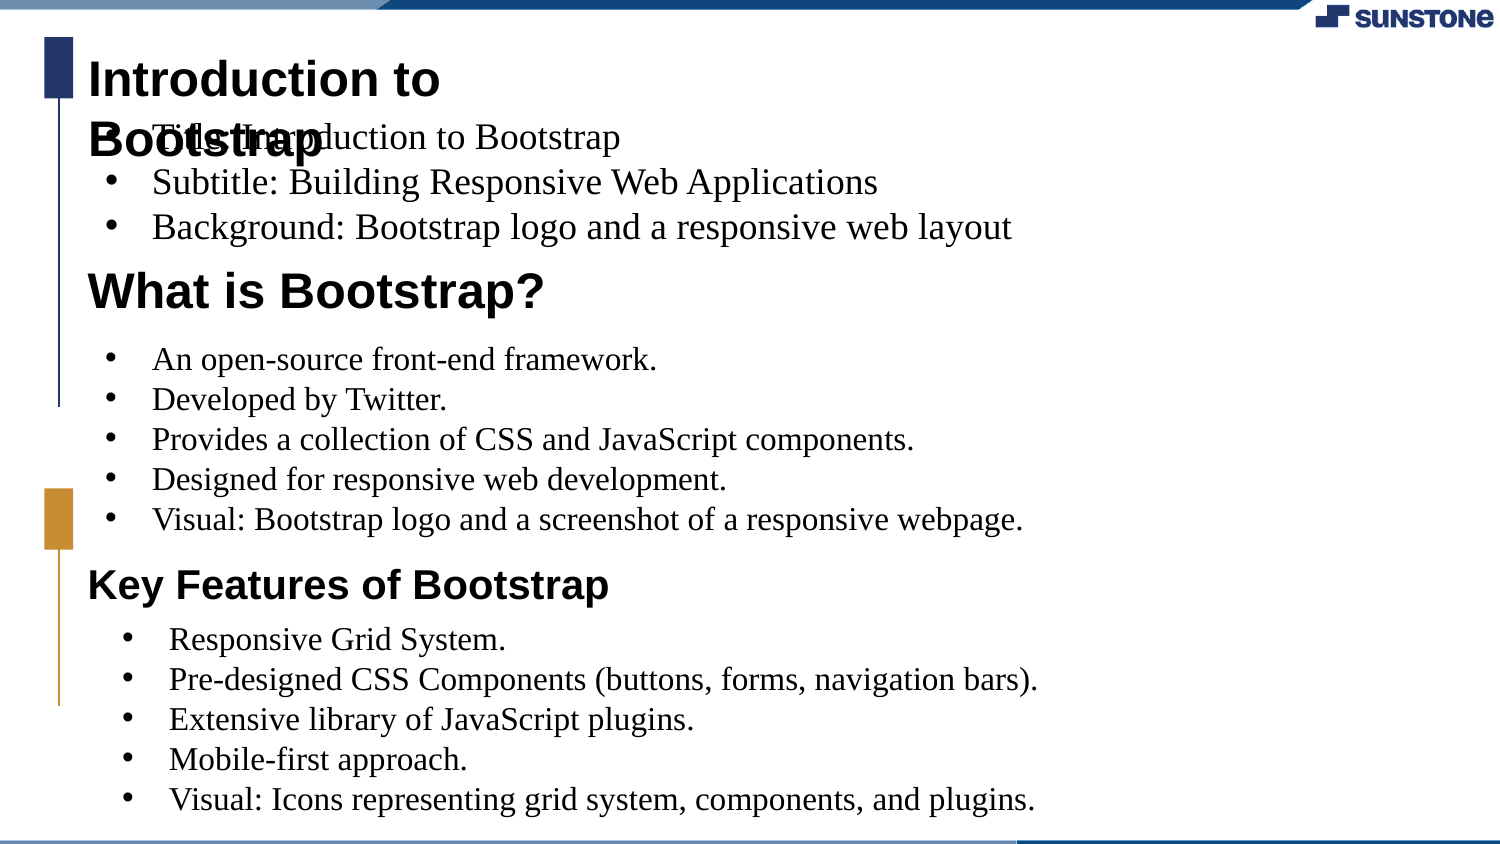

Introduction to Bootstrap
Title: Introduction to Bootstrap
Subtitle: Building Responsive Web Applications
Background: Bootstrap logo and a responsive web layout
What is Bootstrap?
An open-source front-end framework.
Developed by Twitter.
Provides a collection of CSS and JavaScript components.
Designed for responsive web development.
Visual: Bootstrap logo and a screenshot of a responsive webpage.
Key Features of Bootstrap

Responsive Grid System.
Pre-designed CSS Components (buttons, forms, navigation bars).
Extensive library of JavaScript plugins.
Mobile-first approach.
Visual: Icons representing grid system, components, and plugins.